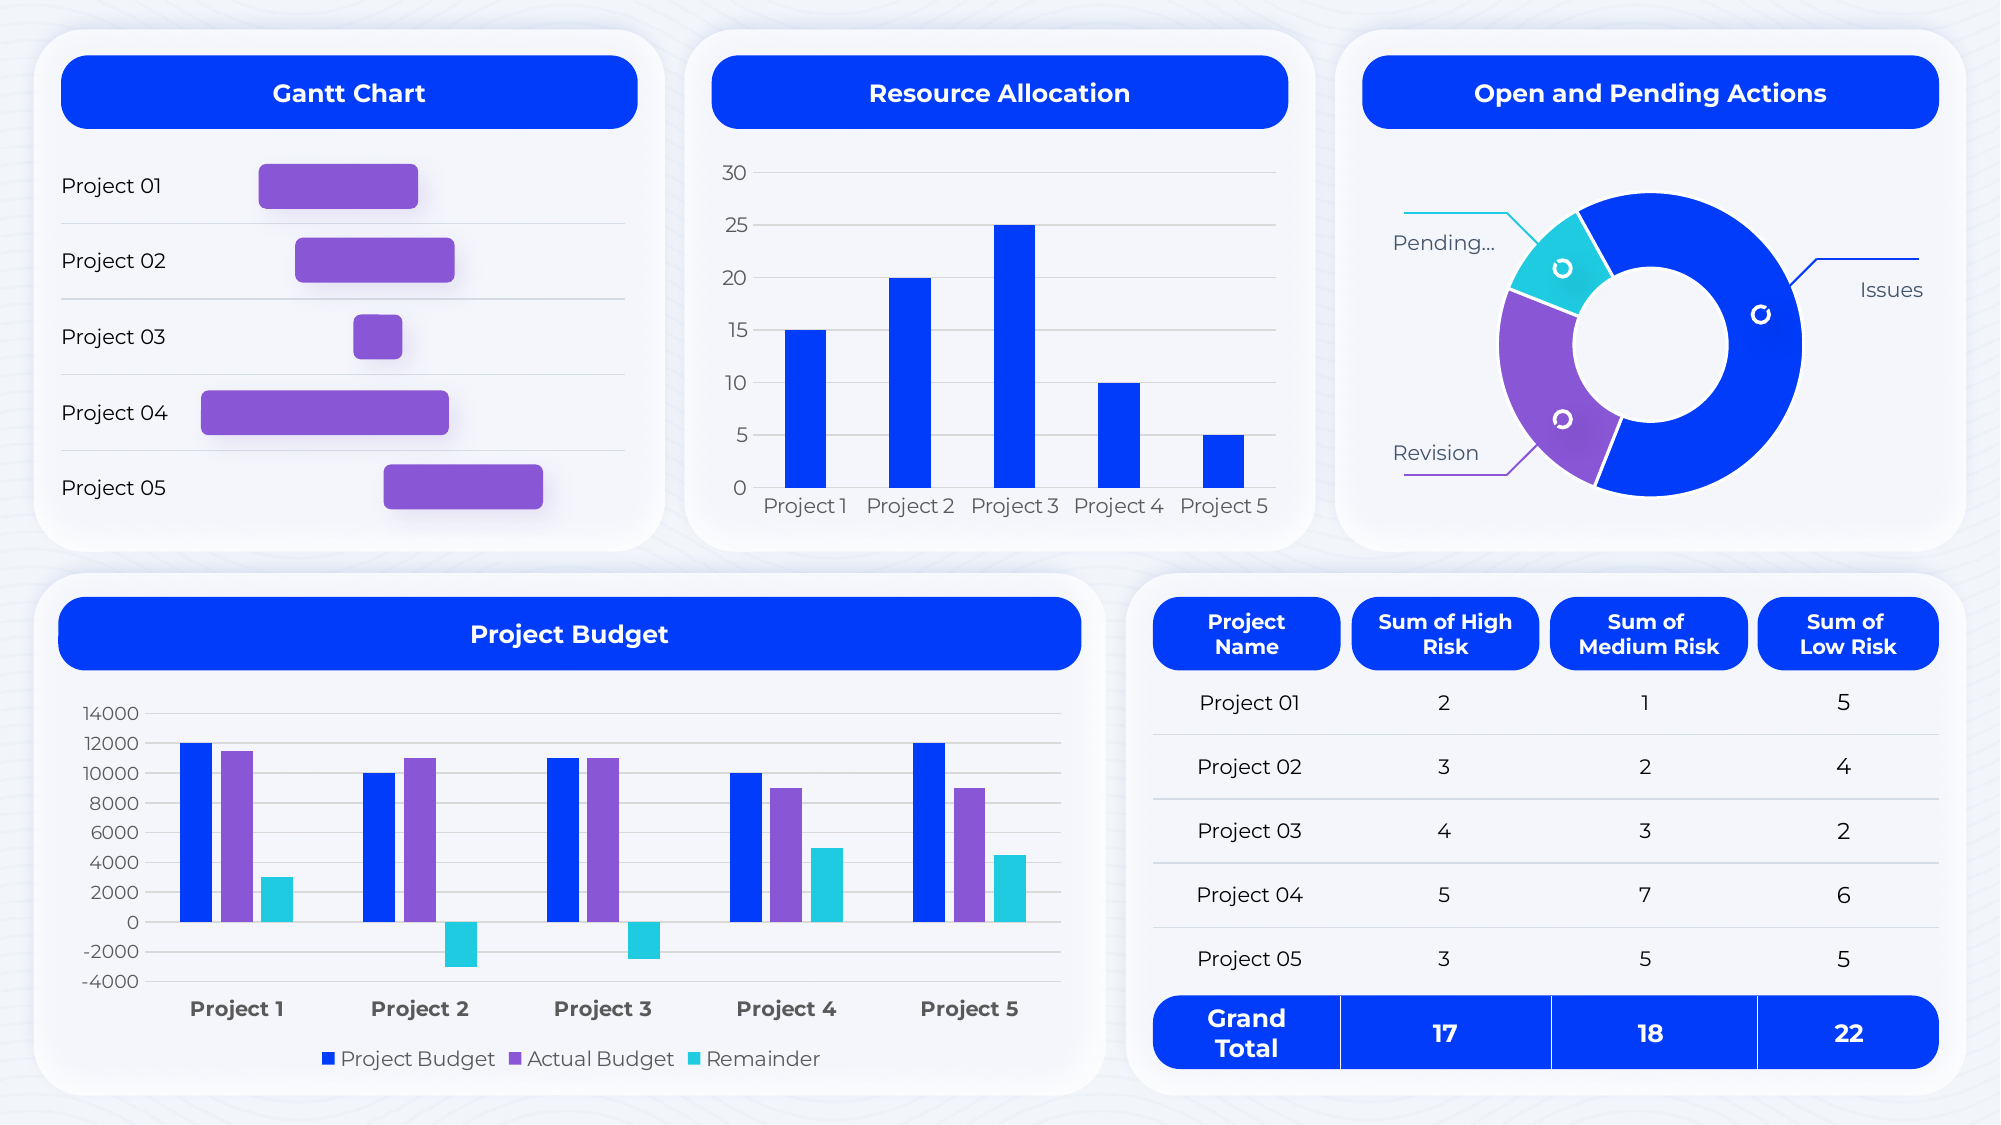

Gantt Chart
Resource Allocation
Open and Pending Actions
| Project 01 |  |
| --- | --- |
| Project 02 |  |
| Project 03 |  |
| Project 04 |  |
| Project 05 |  |

### Chart

| Category | Series 1 | Column3 | Column2 |
|---|---|---|---|
| Project 1 | 15.0 | None | None |
| Project 2 | 20.0 | None | None |
| Project 3 | 25.0 | None | None |
| Project 4 | 10.0 | None | None |
| Project 5 | 5.0 | None | None |

### Chart

| Category | Sales |
|---|---|
| 1st Qtr | 8.2 |
| 2nd Qtr | 3.2 |
| 3rd Qtr | 1.4 |
Pending…

Issues

Revision

Project Budget
Project
Name
Sum of High Risk
Sum of
Medium Risk
Sum of
Low Risk
| Project 01 | 2 | 1 | 5 |
| --- | --- | --- | --- |
| Project 02 | 3 | 2 | 4 |
| Project 03 | 4 | 3 | 2 |
| Project 04 | 5 | 7 | 6 |
| Project 05 | 3 | 5 | 5 |

### Chart

| Category | Project Budget | Actual Budget | Remainder |
|---|---|---|---|
| Project 1 | 12000.0 | 11500.0 | 3000.0 |
| Project 2 | 10000.0 | 11000.0 | -3000.0 |
| Project 3 | 11000.0 | 11000.0 | -2500.0 |
| Project 4 | 10000.0 | 9000.0 | 5000.0 |
| Project 5 | 12000.0 | 9000.0 | 4500.0 |
Grand Total

17
18
22